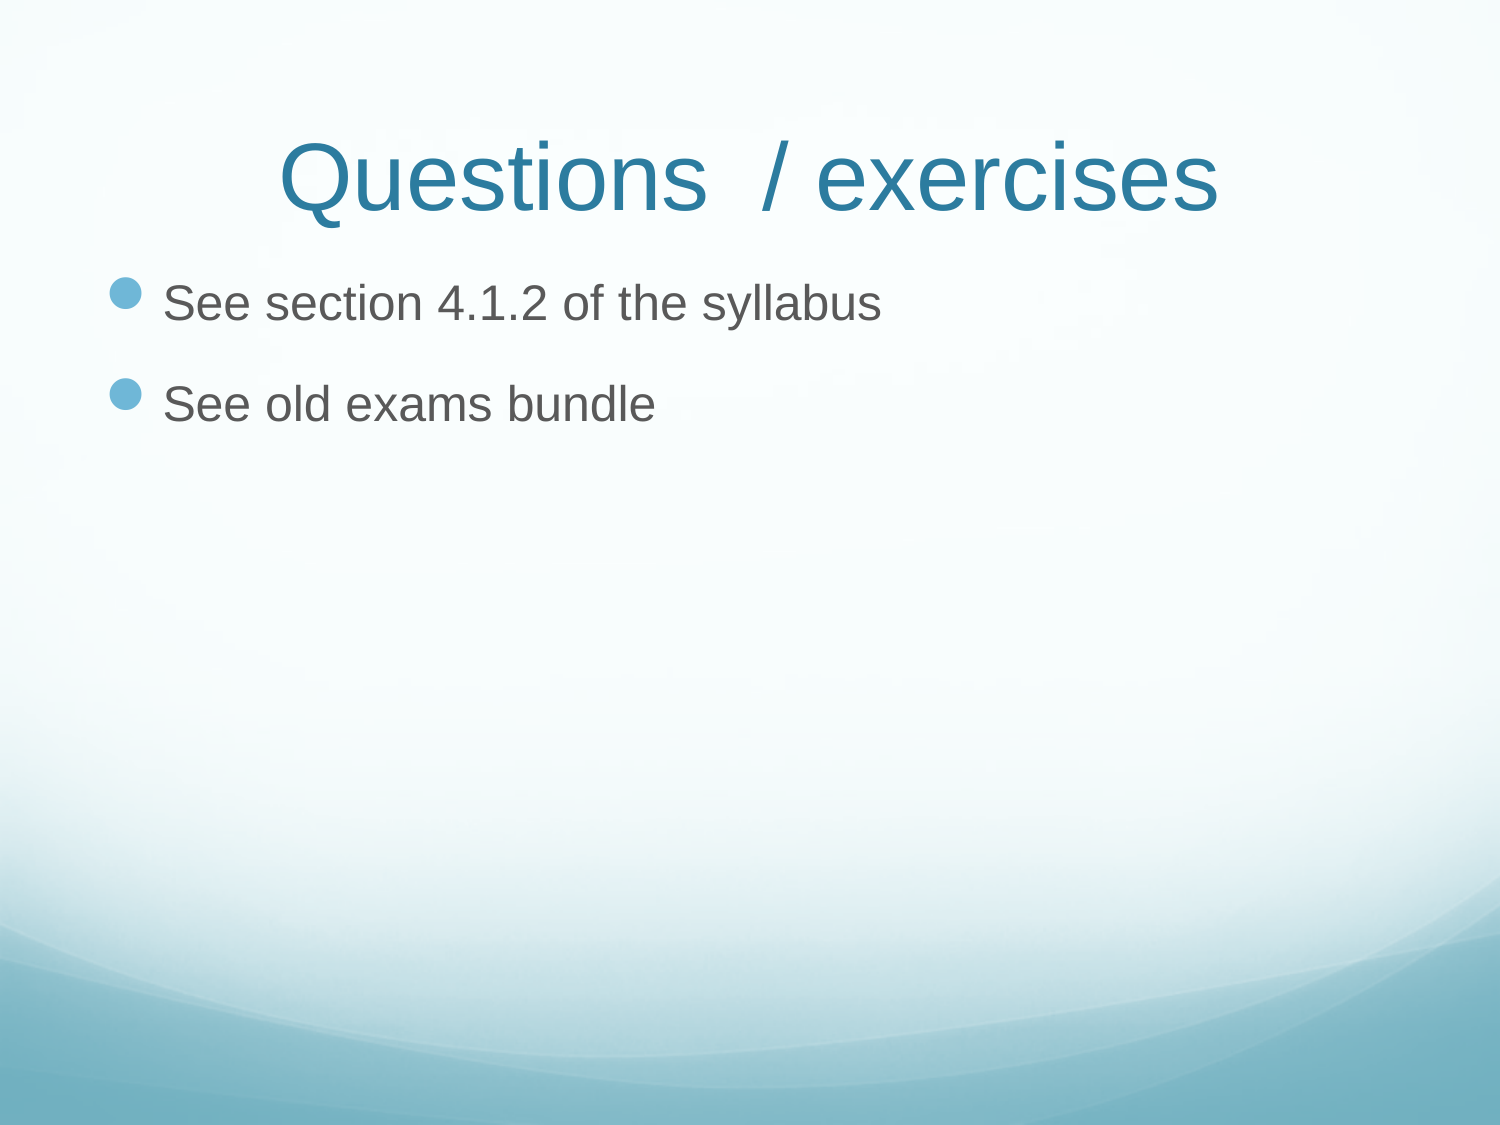

# Questions  / exercises
See section 4.1.2 of the syllabus
See old exams bundle